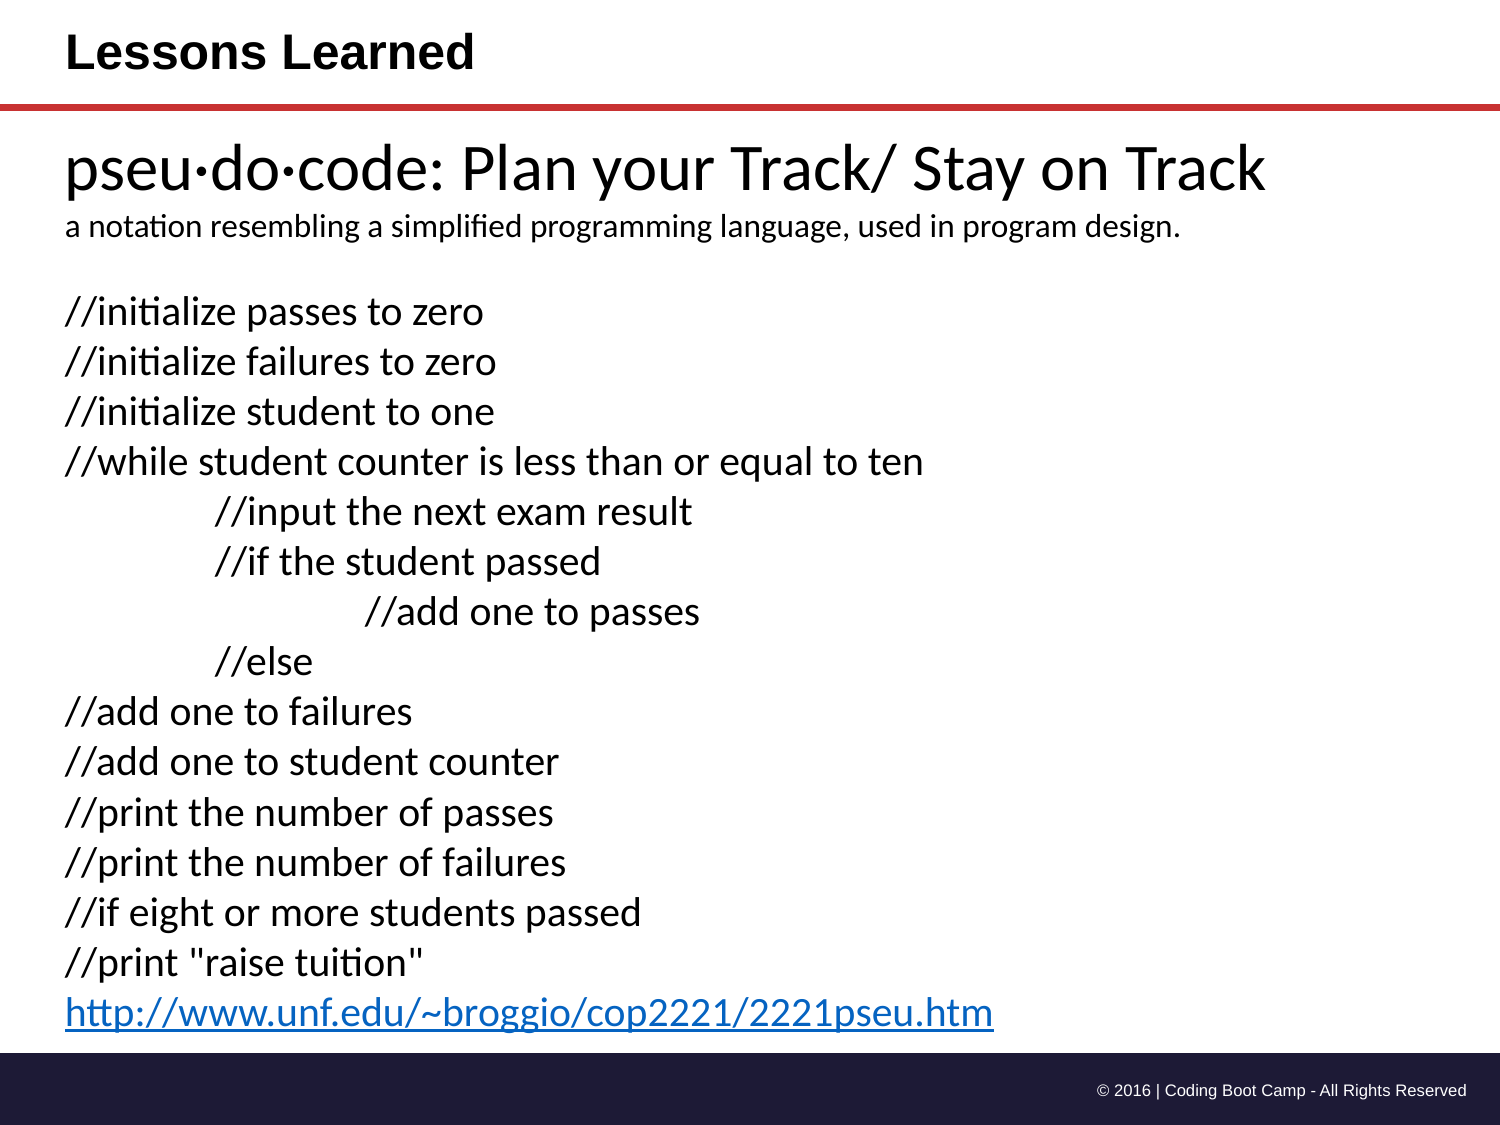

# Lessons Learned
pseu·do·code: Plan your Track/ Stay on Track
a notation resembling a simplified programming language, used in program design.

//initialize passes to zero
//initialize failures to zero
//initialize student to one
//while student counter is less than or equal to ten
	//input the next exam result
	//if the student passed
		//add one to passes
	//else
//add one to failures
//add one to student counter
//print the number of passes
//print the number of failures
//if eight or more students passed
//print "raise tuition"
http://www.unf.edu/~broggio/cop2221/2221pseu.htm